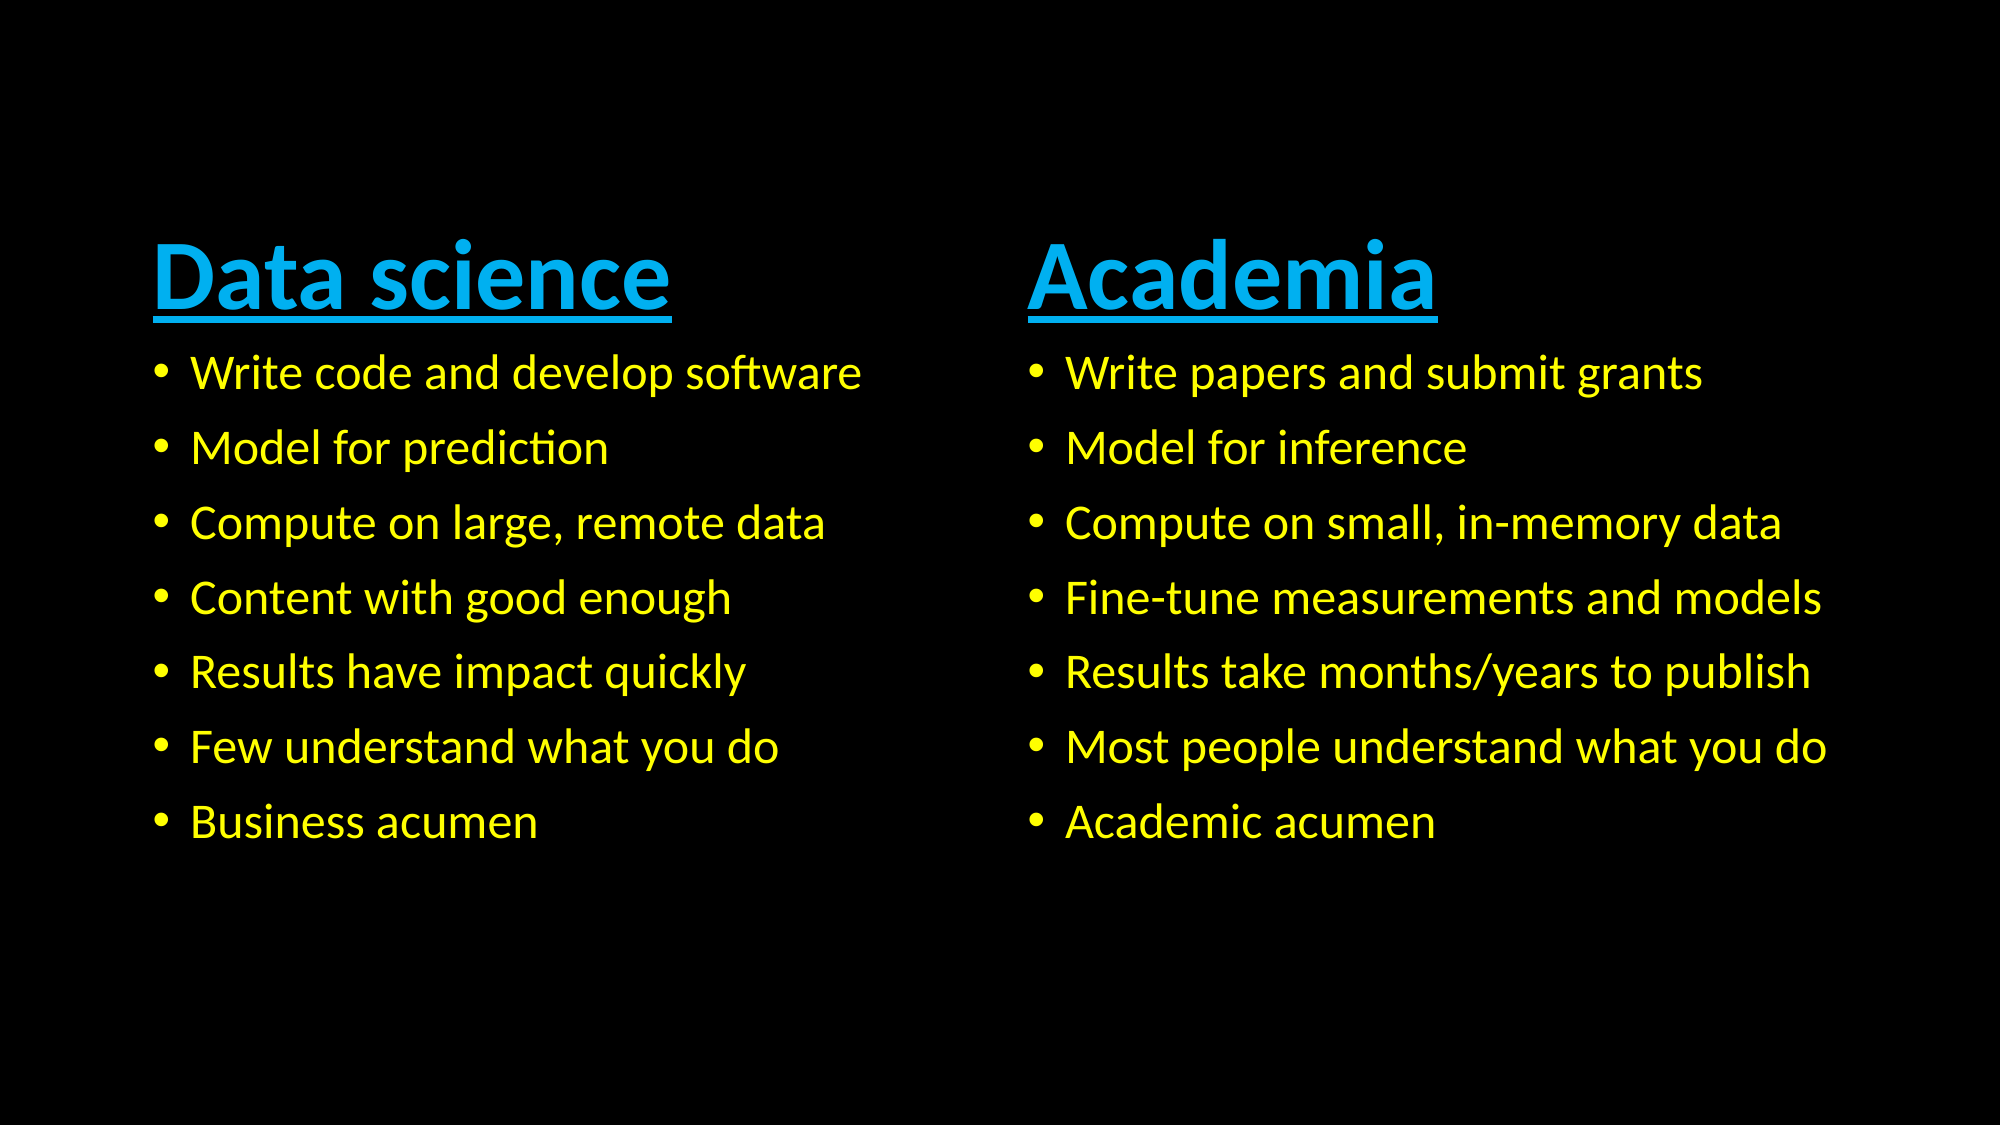

Data science
Academia
Write code and develop software
Model for prediction
Compute on large, remote data
Content with good enough
Results have impact quickly
Few understand what you do
Business acumen
Write papers and submit grants
Model for inference
Compute on small, in-memory data
Fine-tune measurements and models
Results take months/years to publish
Most people understand what you do
Academic acumen